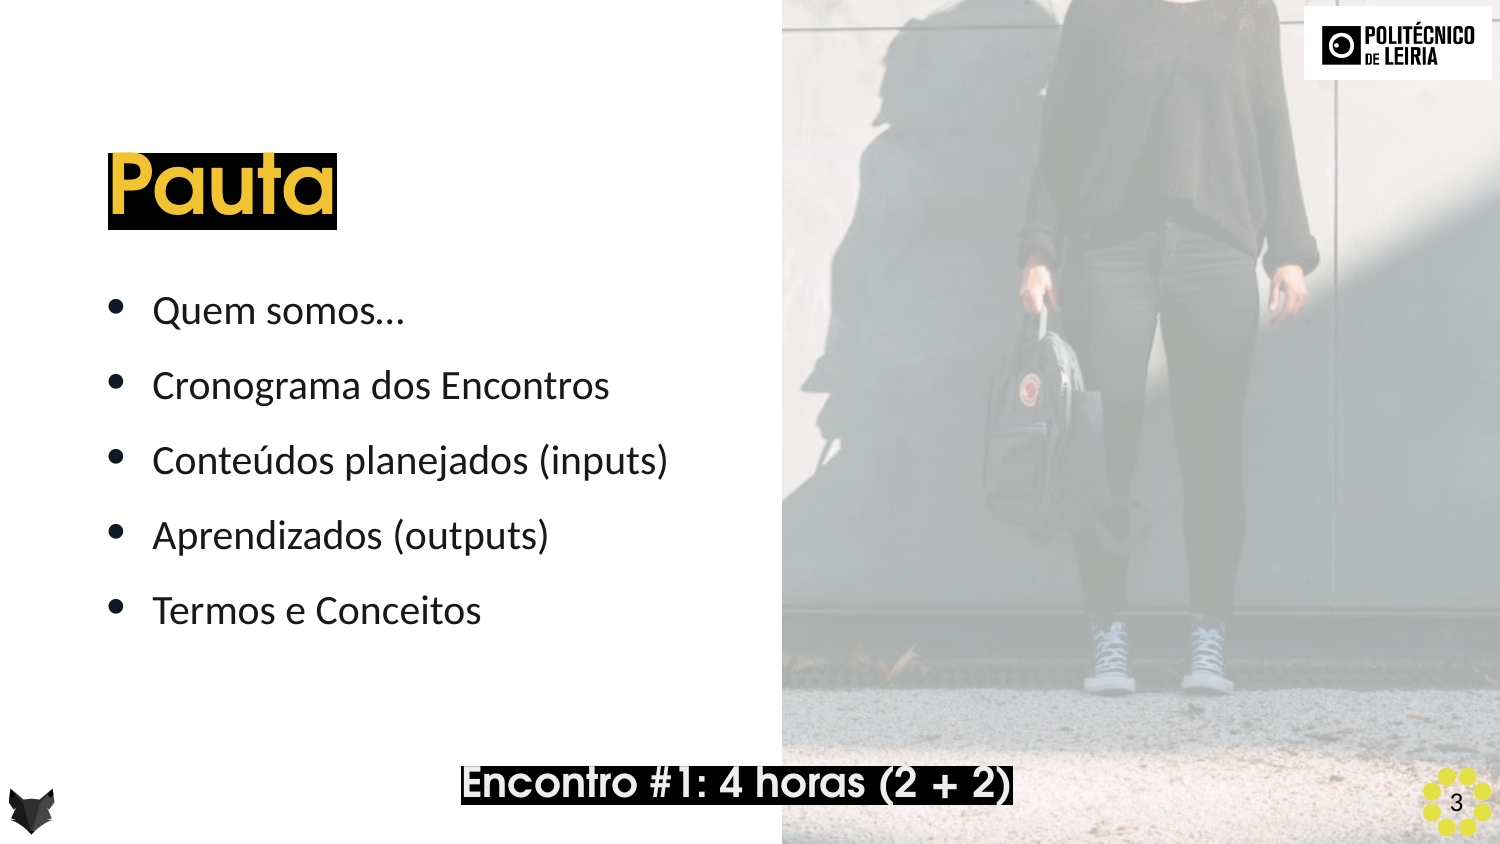

Pauta
Quem somos…
Cronograma dos Encontros
Conteúdos planejados (inputs)
Aprendizados (outputs)
Termos e Conceitos
Encontro #1: 4 horas (2 + 2)
3